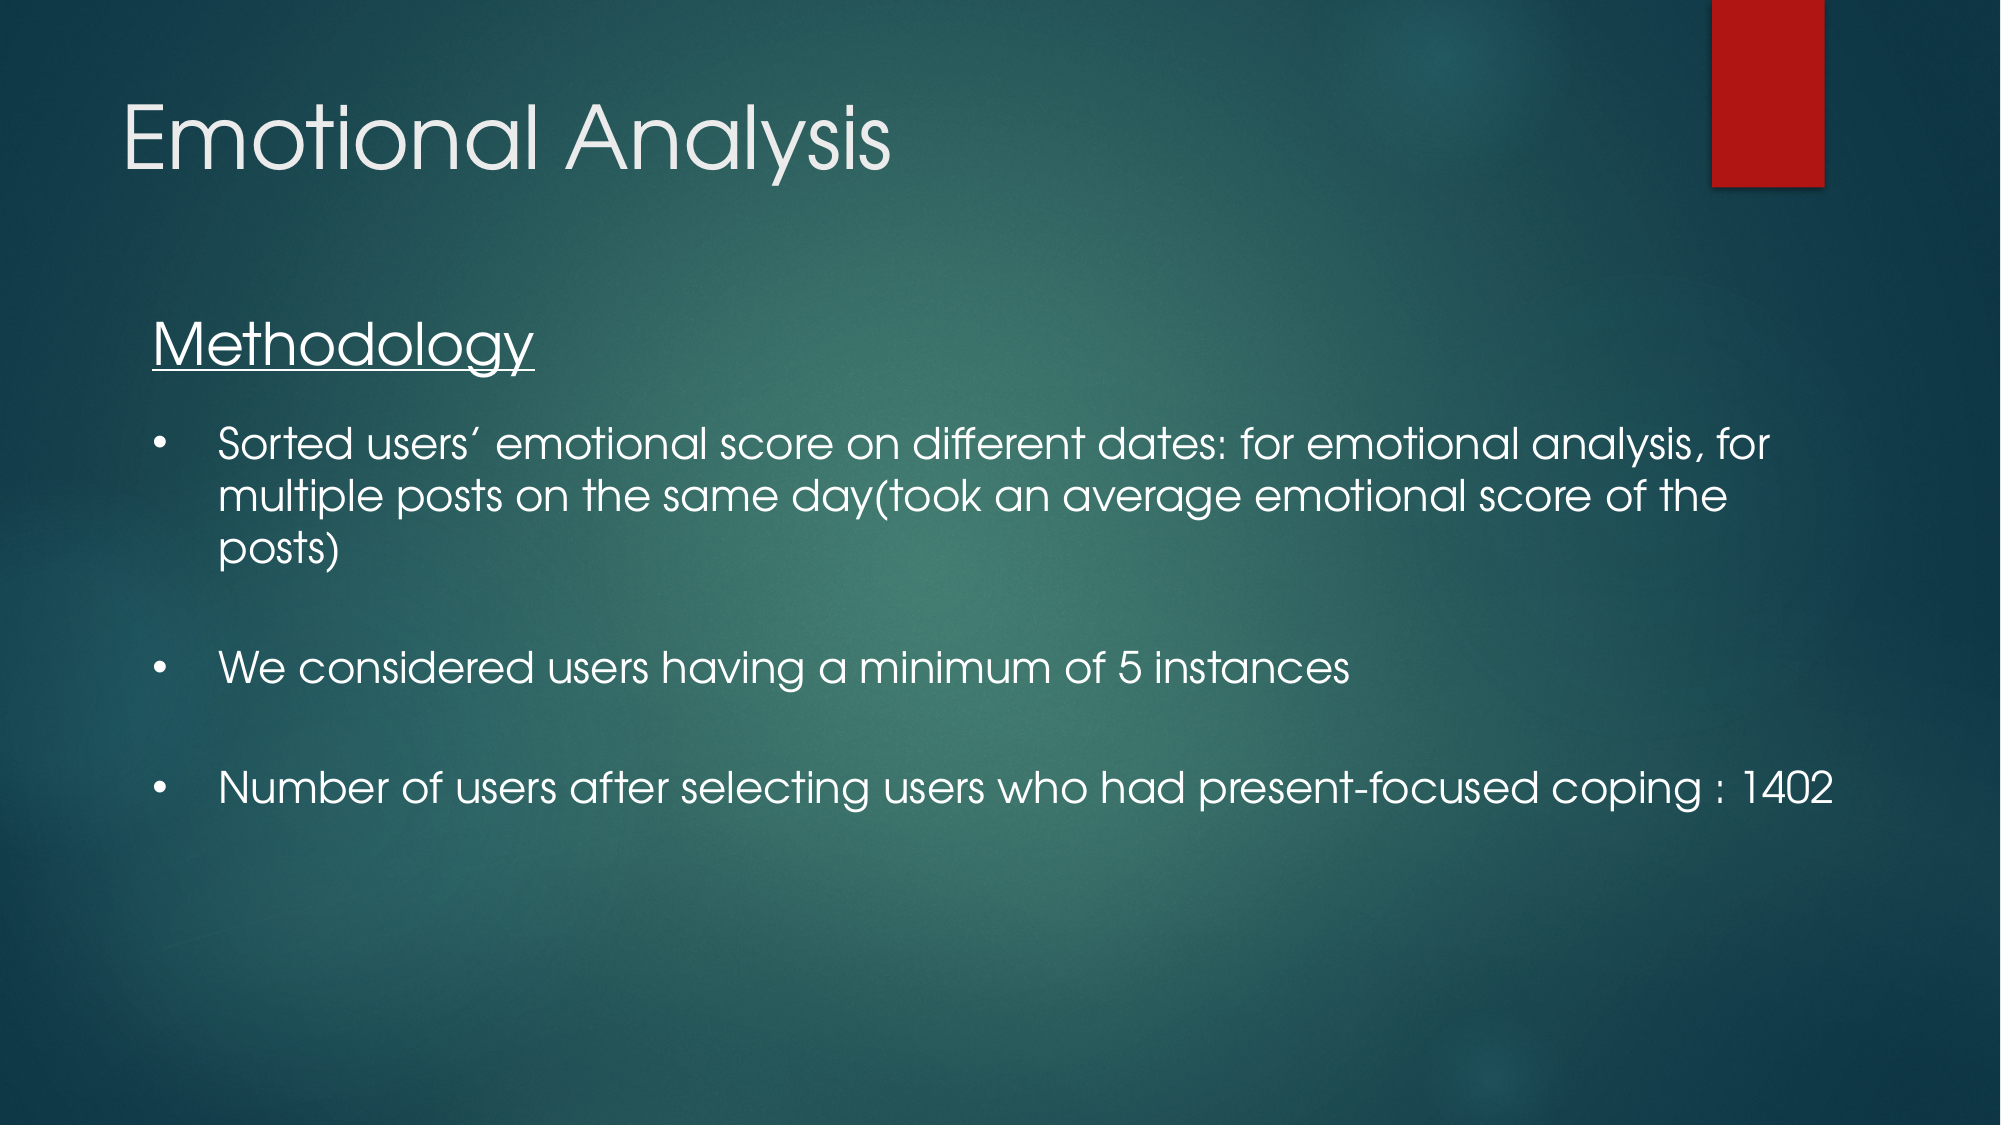

# Emotional Analysis
Methodology

Sorted users’ emotional score on different dates: for emotional analysis, for multiple posts on the same day(took an average emotional score of the posts)

We considered users having a minimum of 5 instances

Number of users after selecting users who had present-focused coping : 1402